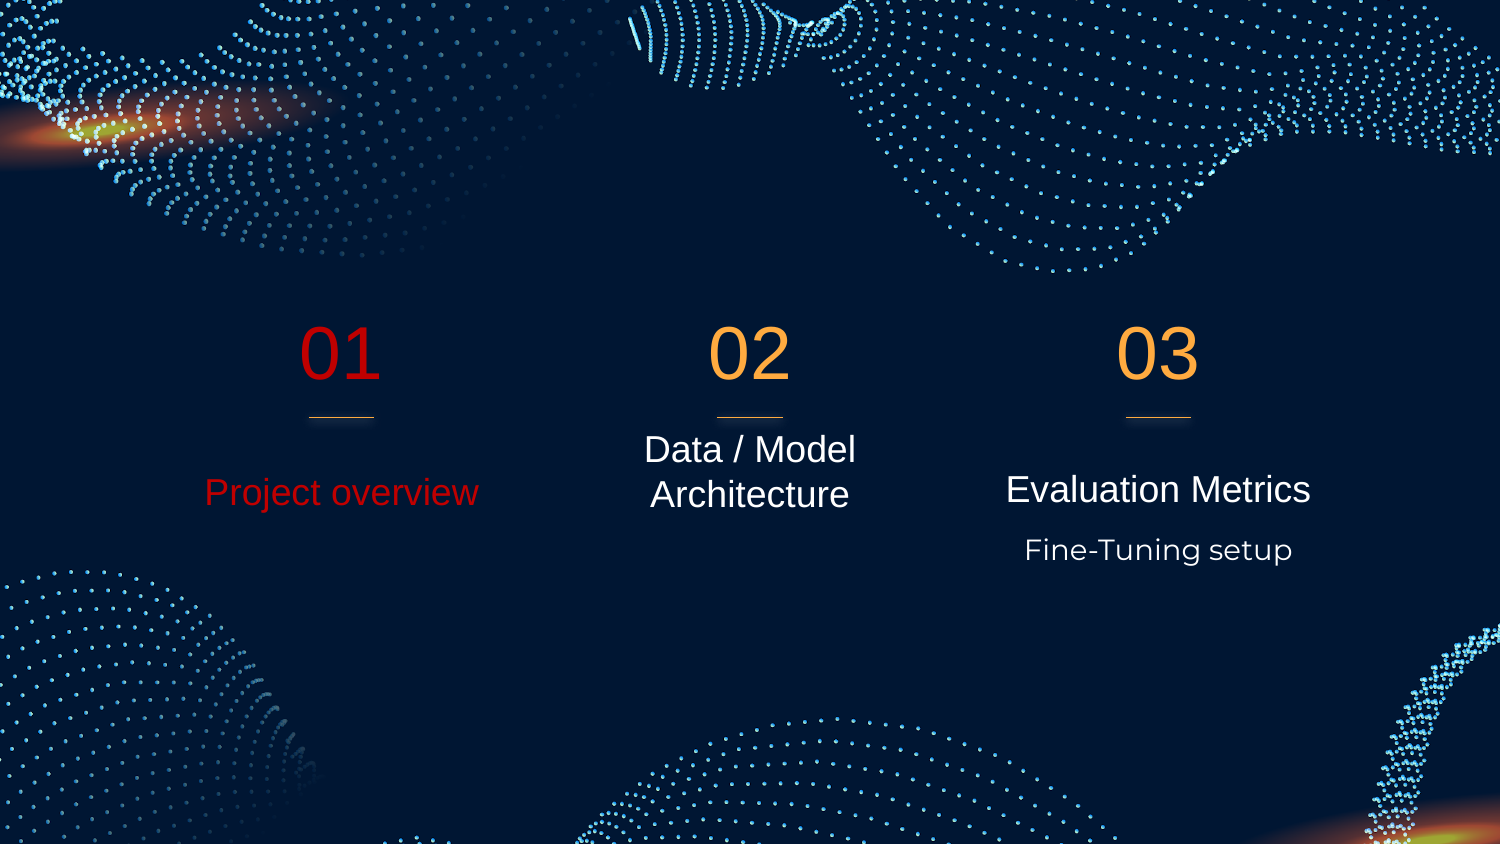

01
02
03
Project overview
Evaluation Metrics
# Data / Model Architecture
Fine-Tuning setup